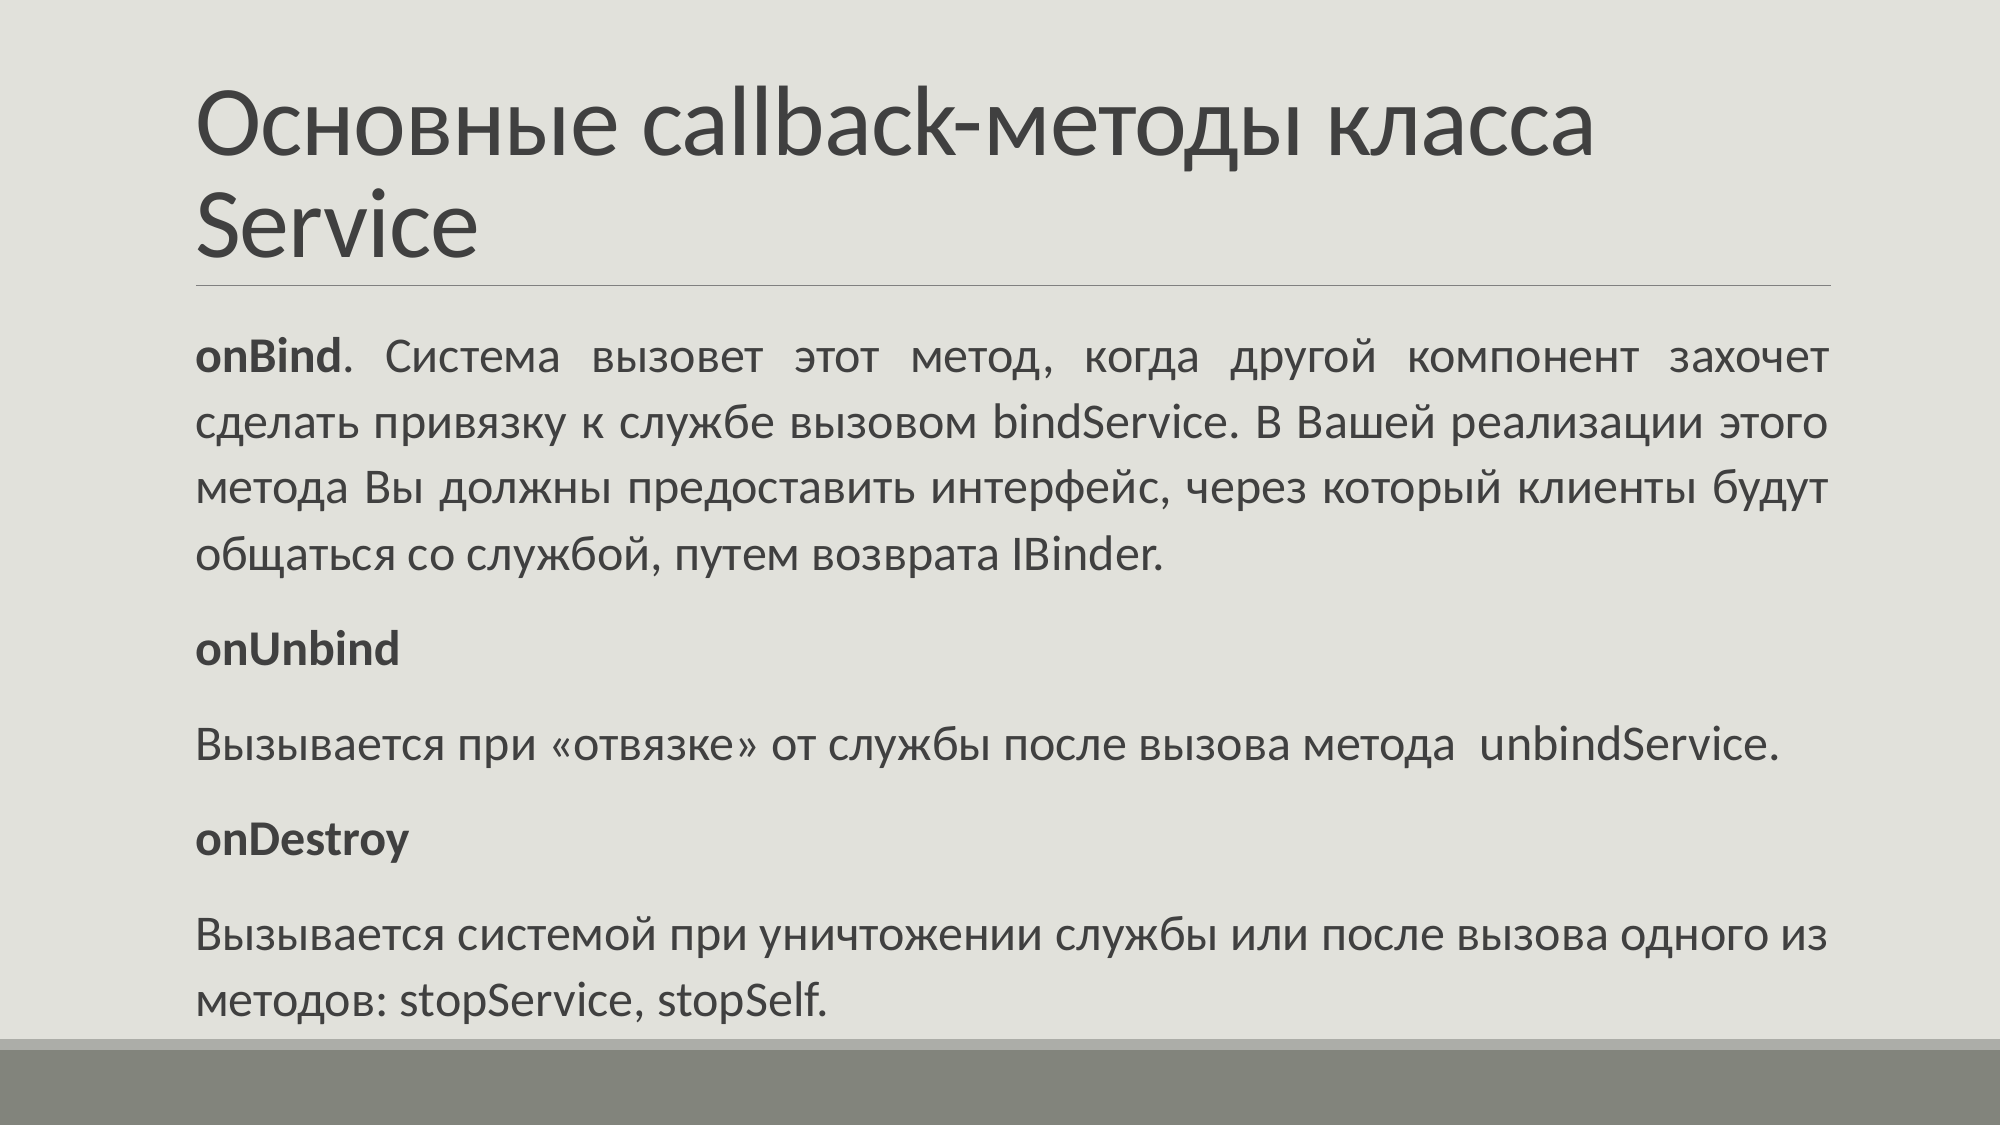

# Основные callback-методы класса Service
onBind. Система вызовет этот метод, когда другой компонент захочет сделать привязку к службе вызовом bindService. В Вашей реализации этого метода Вы должны предоставить интерфейс, через который клиенты будут общаться со службой, путем возврата IBinder.
onUnbind
Вызывается при «отвязке» от службы после вызова метода  unbindService.
onDestroy
Вызывается системой при уничтожении службы или после вызова одного из методов: stopService, stopSelf.